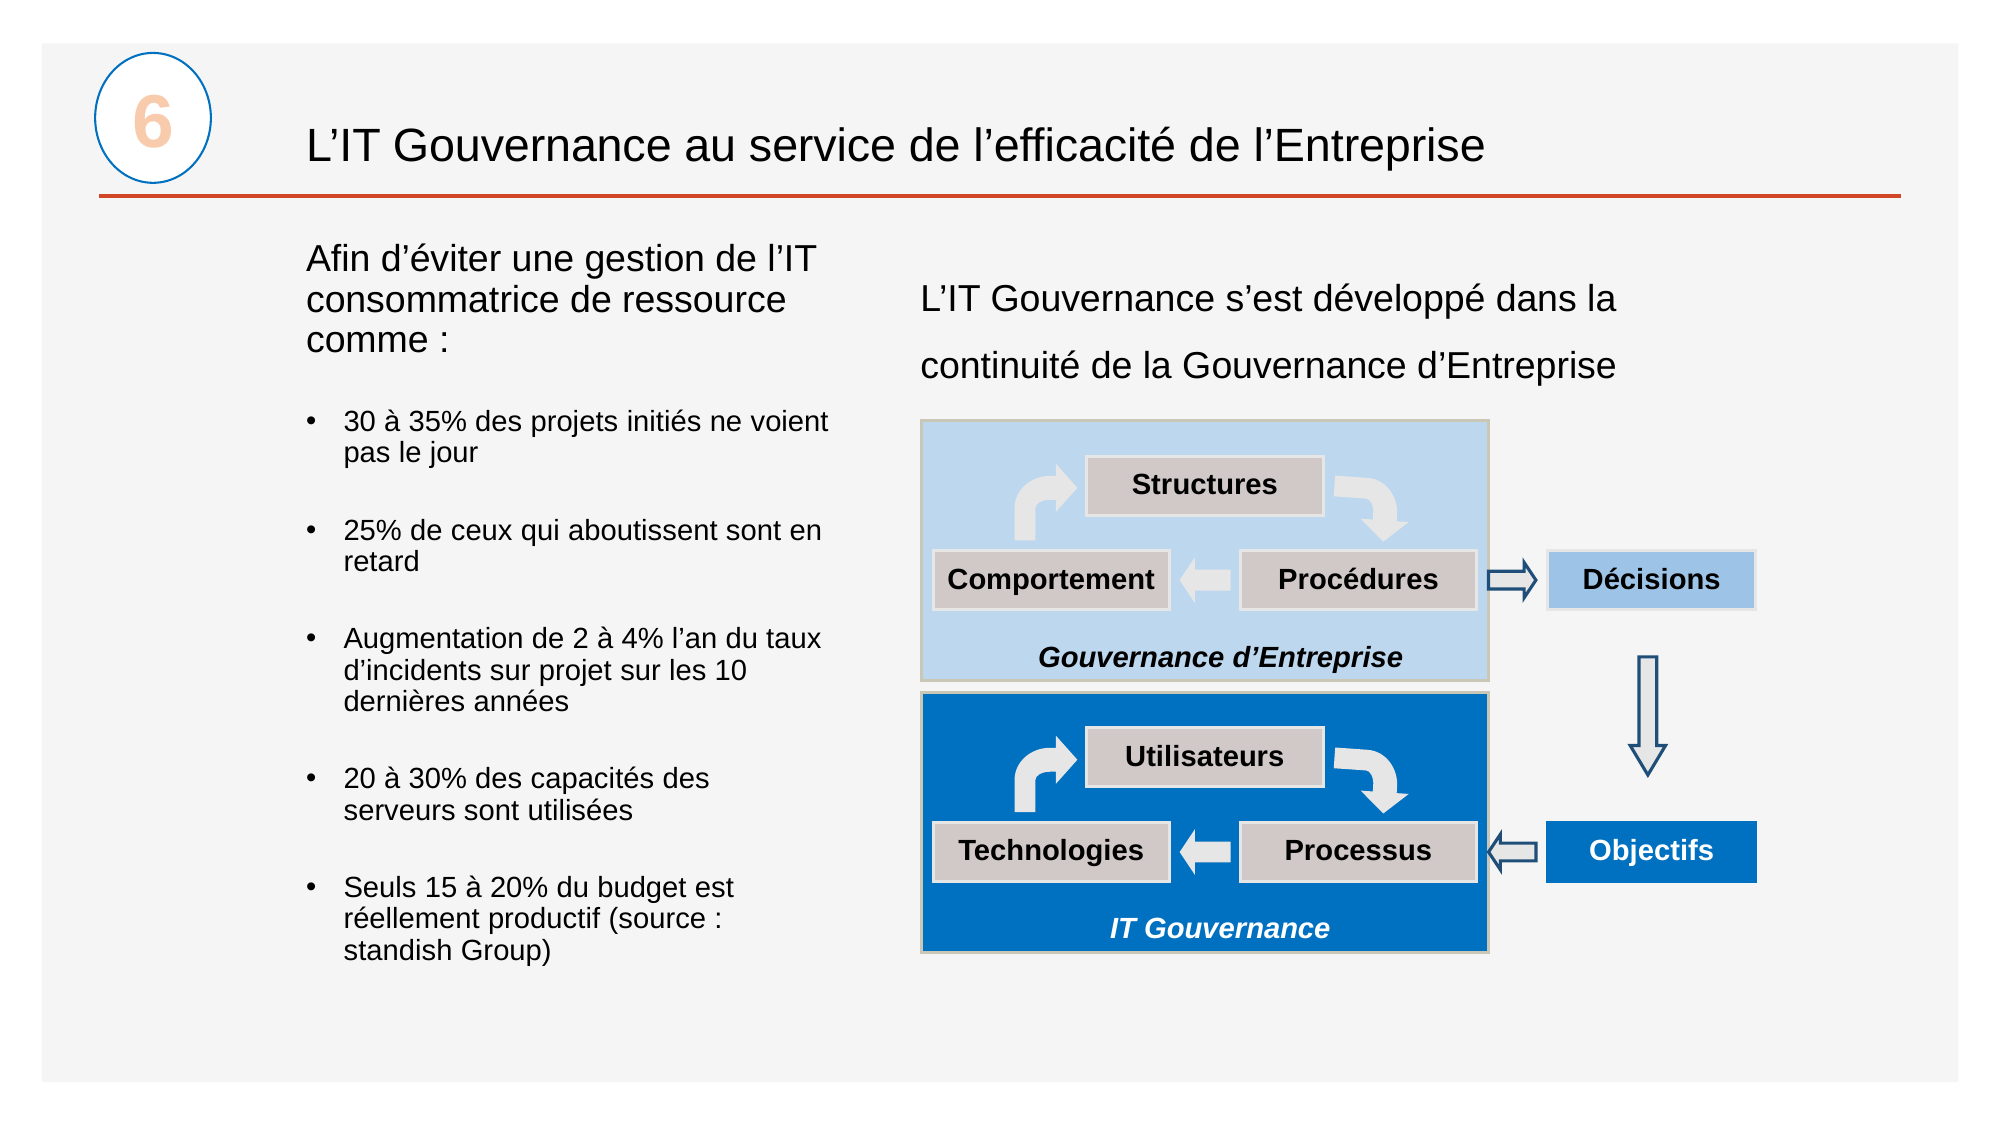

6
# L’IT Gouvernance au service de l’efficacité de l’Entreprise
Afin d’éviter une gestion de l’IT consommatrice de ressource comme :
30 à 35% des projets initiés ne voient pas le jour
25% de ceux qui aboutissent sont en retard
Augmentation de 2 à 4% l’an du taux d’incidents sur projet sur les 10 dernières années
20 à 30% des capacités des serveurs sont utilisées
Seuls 15 à 20% du budget est réellement productif (source : standish Group)

L’IT Gouvernance s’est développé dans la continuité de la Gouvernance d’Entreprise

Structures

Comportement
Procédures
Décisions

Gouvernance d’Entreprise

Utilisateurs

Technologies
Processus
Objectifs

IT Gouvernance